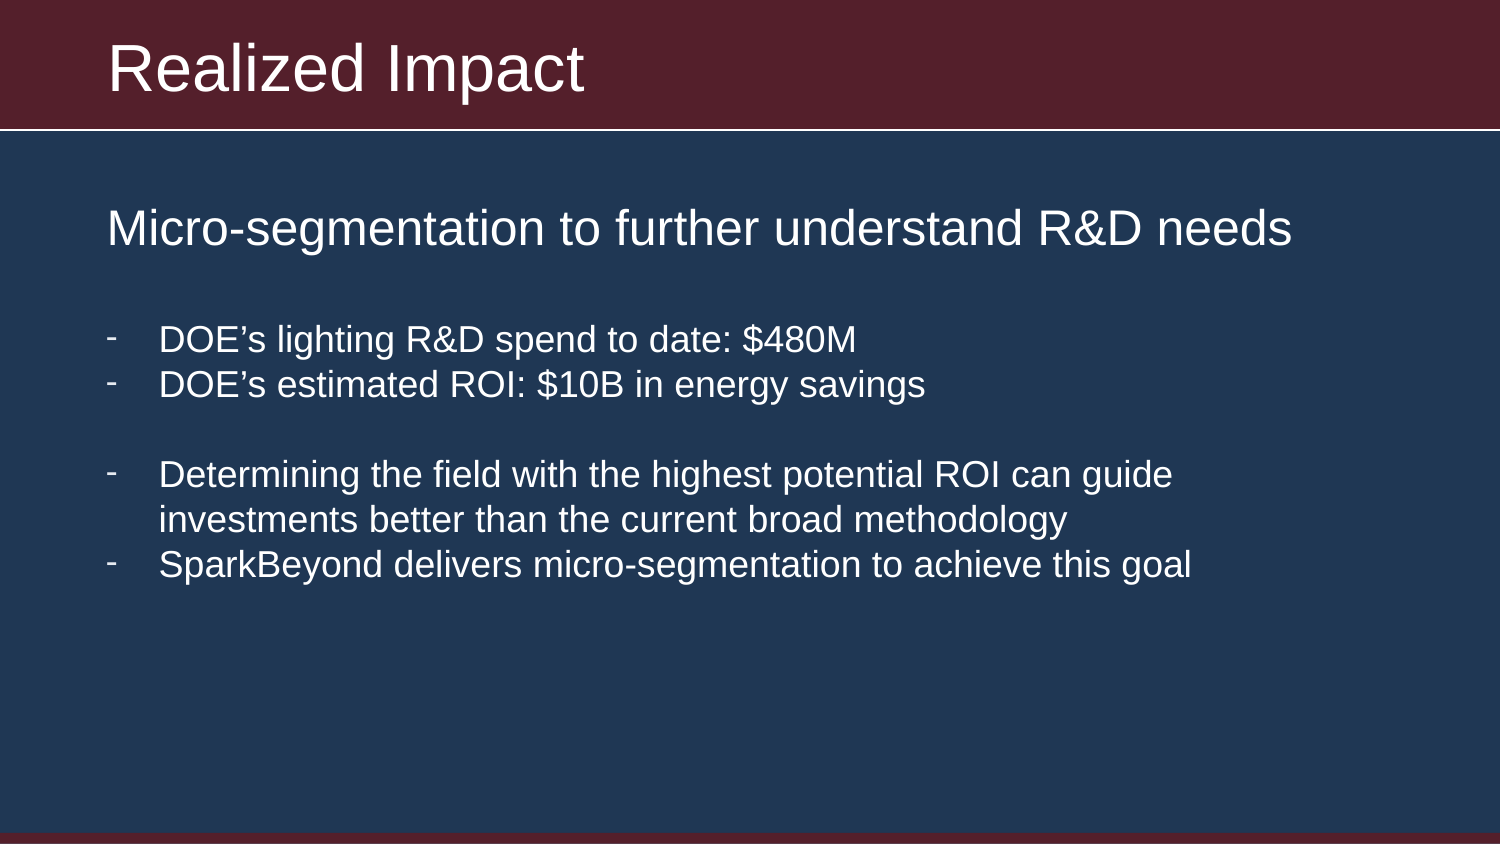

Realized Impact
Micro-segmentation to further understand R&D needs

DOE’s lighting R&D spend to date: $480M
DOE’s estimated ROI: $10B in energy savings

Determining the field with the highest potential ROI can guide investments better than the current broad methodology
SparkBeyond delivers micro-segmentation to achieve this goal